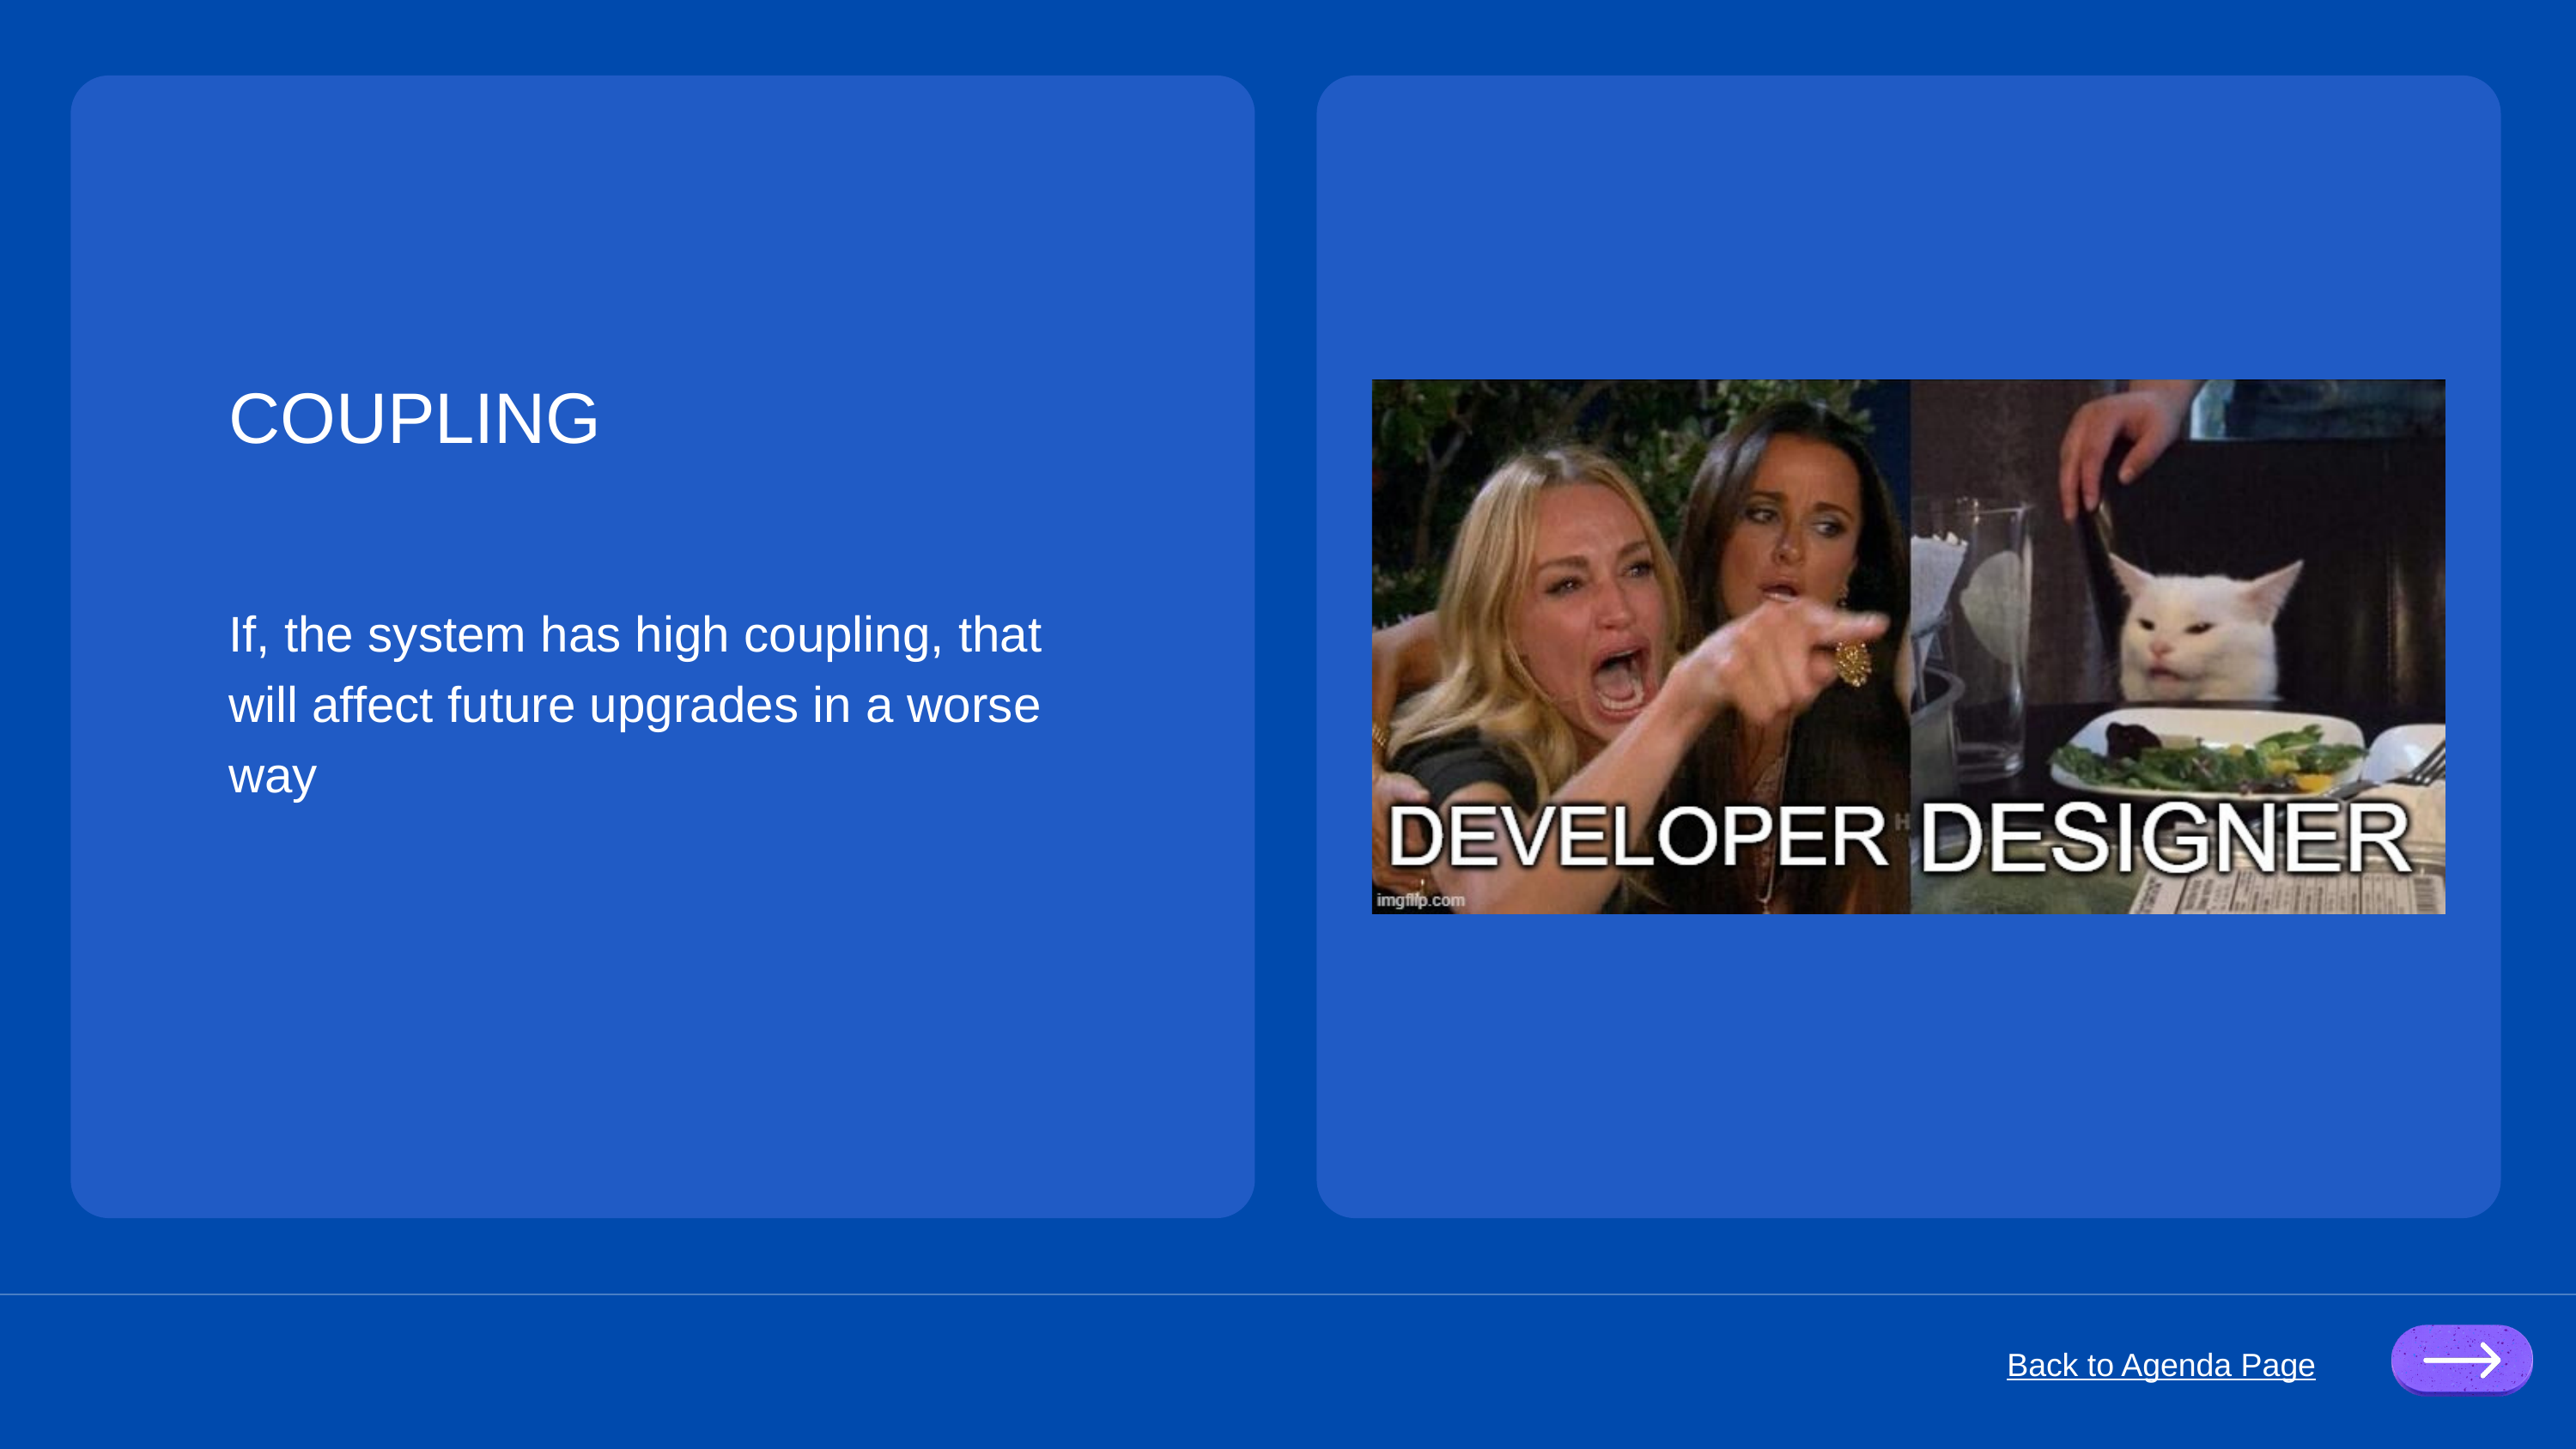

COUPLING
If, the system has high coupling, that will affect future upgrades in a worse way

Back to Agenda Page